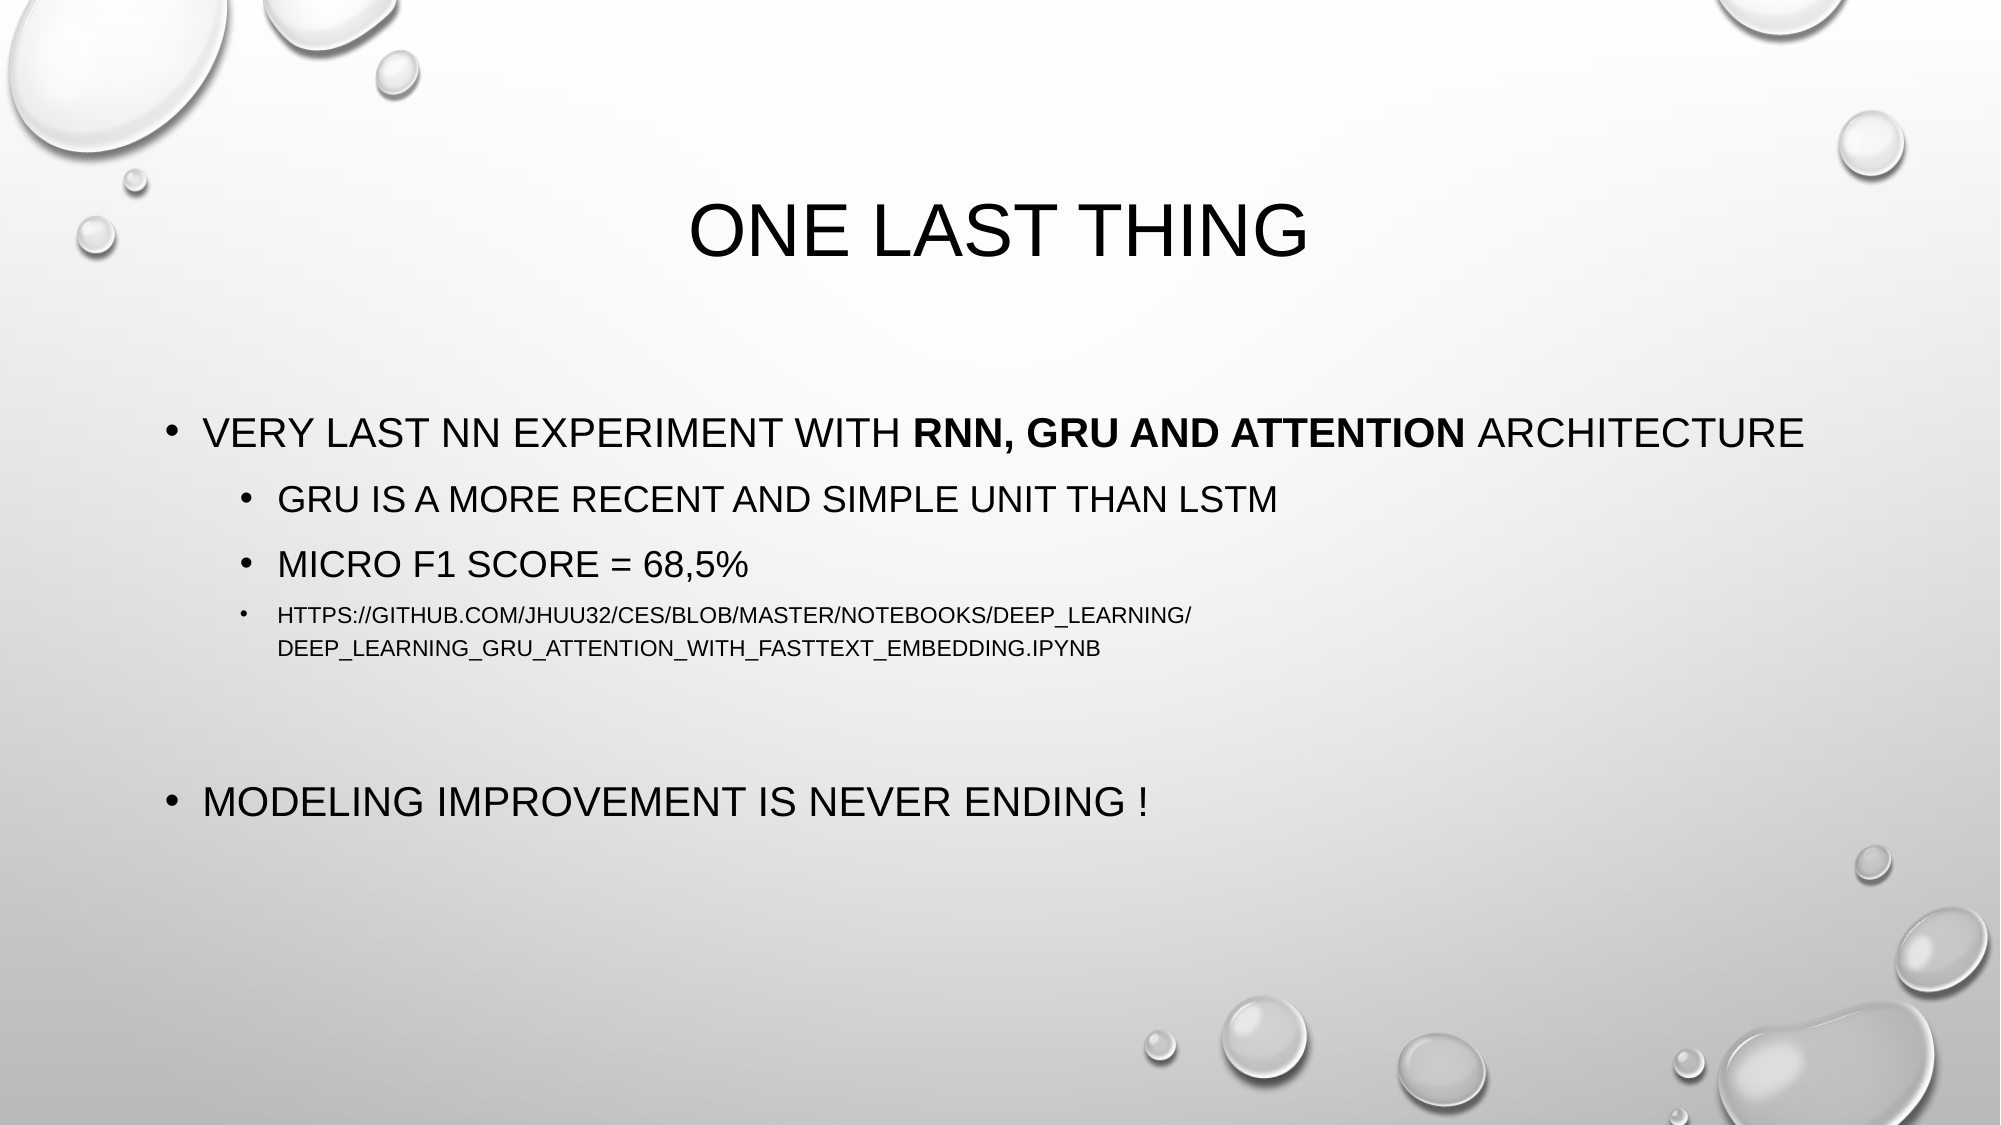

# One last thing
VERY LAST NN EXPERIMENT with RNN, GRU and attention architecture
GRU is a more recent and simple unit than LSTM
Micro F1 score = 68,5%
https://github.com/jhuu32/CES/blob/master/notebooks/deep_learning/deep_learning_GRU_attention_with_fasttext_embedding.ipynb

Modeling improvement is never ending !